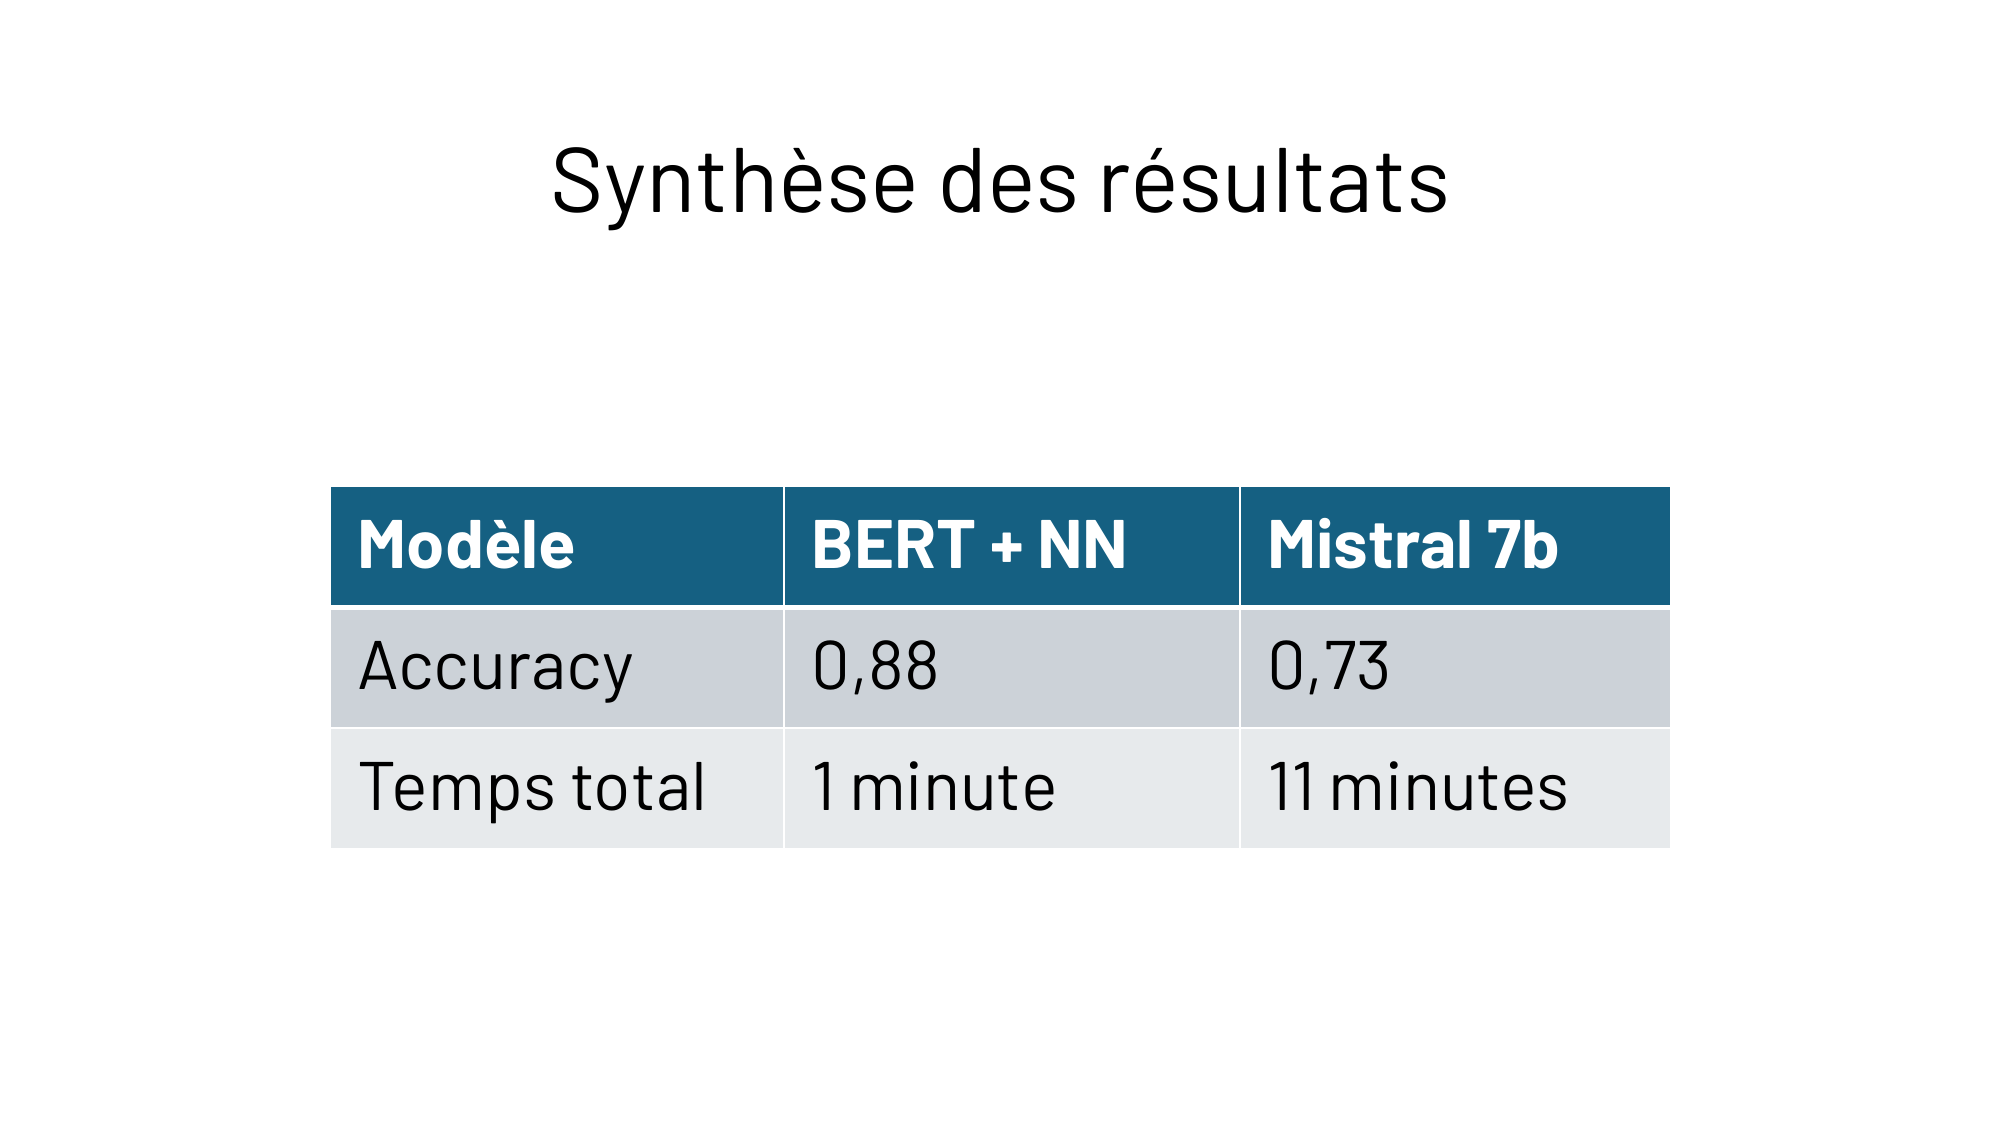

# Synthèse des résultats
| Modèle | BERT + NN | Mistral 7b |
| --- | --- | --- |
| Accuracy | 0,88 | 0,73 |
| Temps total | 1 minute | 11 minutes |